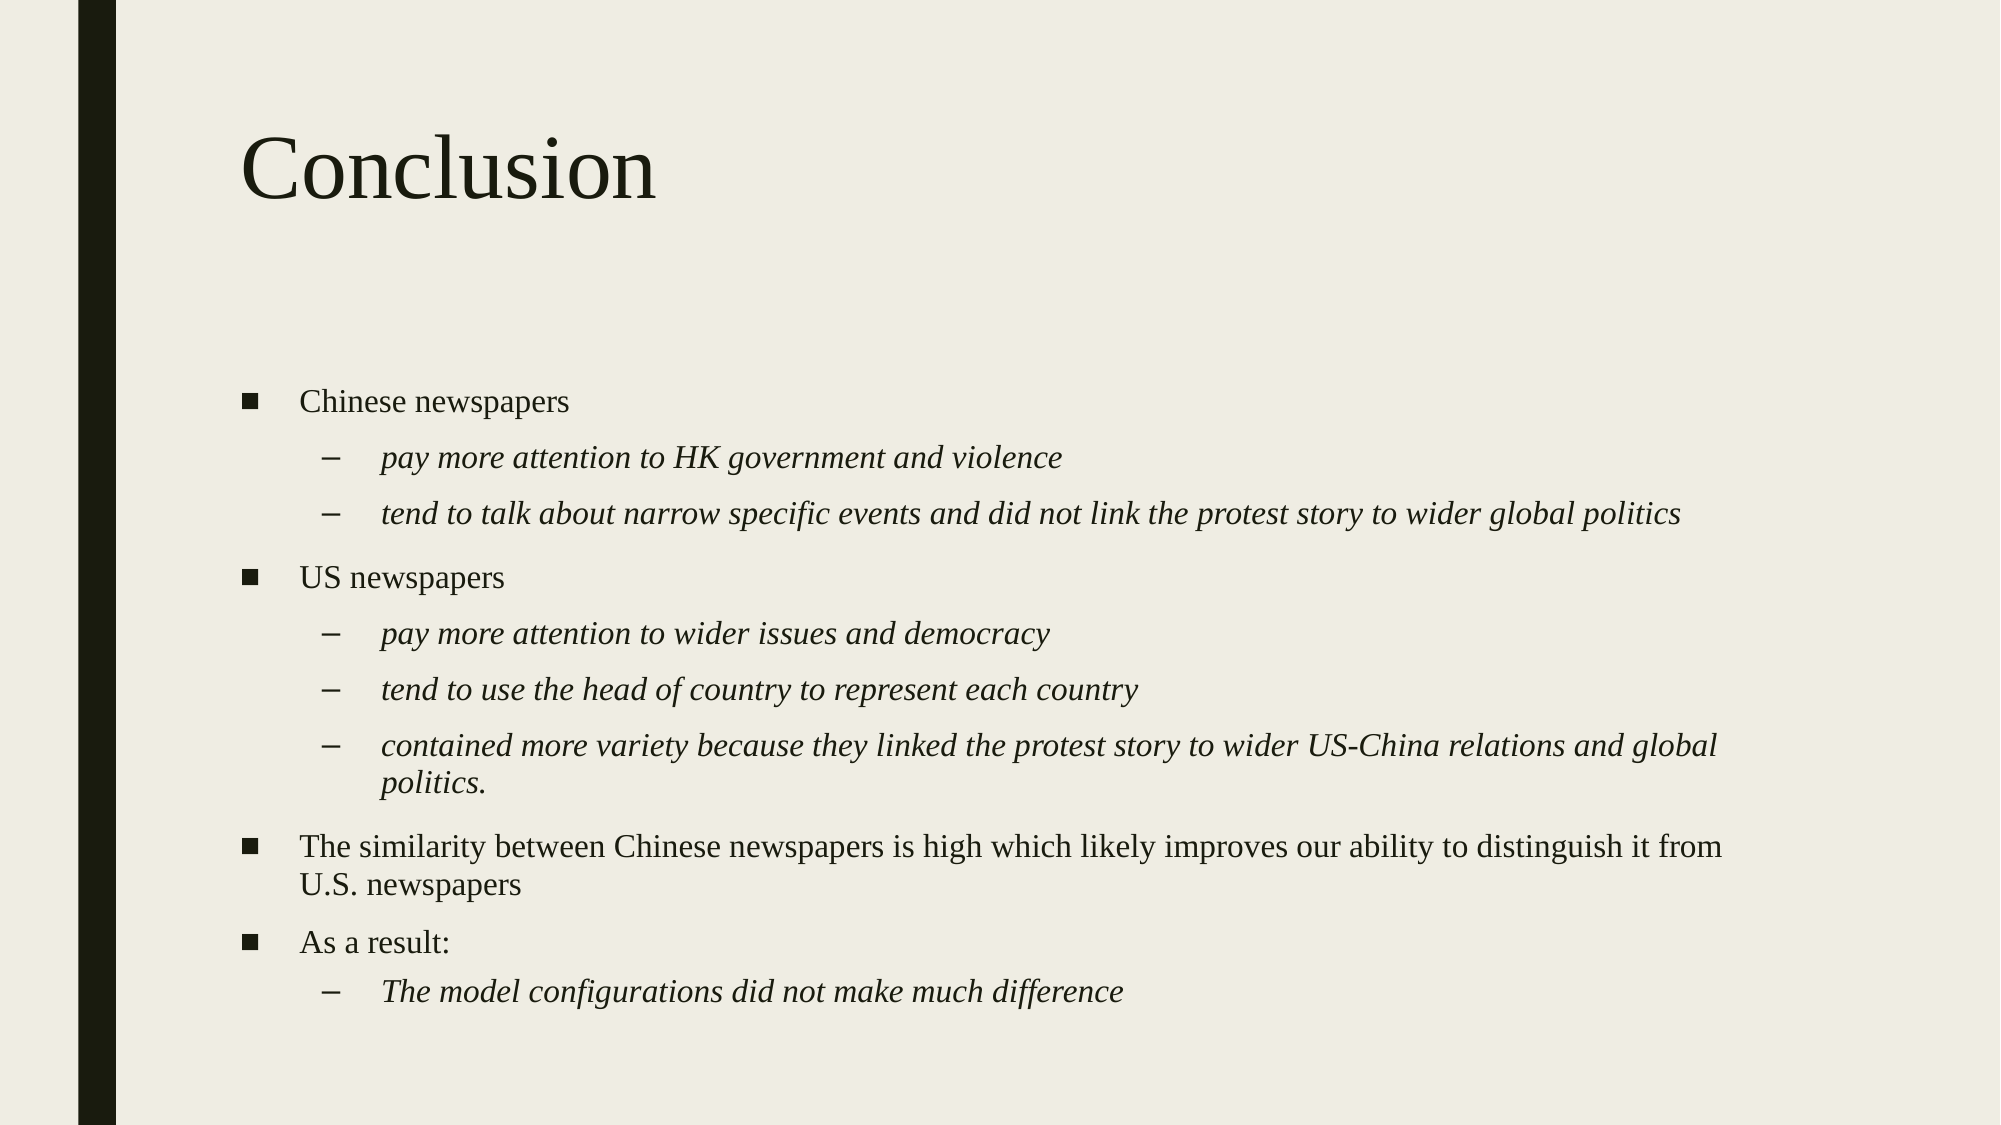

# Conclusion
Chinese newspapers
pay more attention to HK government and violence
tend to talk about narrow specific events and did not link the protest story to wider global politics
US newspapers
pay more attention to wider issues and democracy
tend to use the head of country to represent each country
contained more variety because they linked the protest story to wider US-China relations and global politics.
The similarity between Chinese newspapers is high which likely improves our ability to distinguish it from U.S. newspapers
As a result:
The model configurations did not make much difference